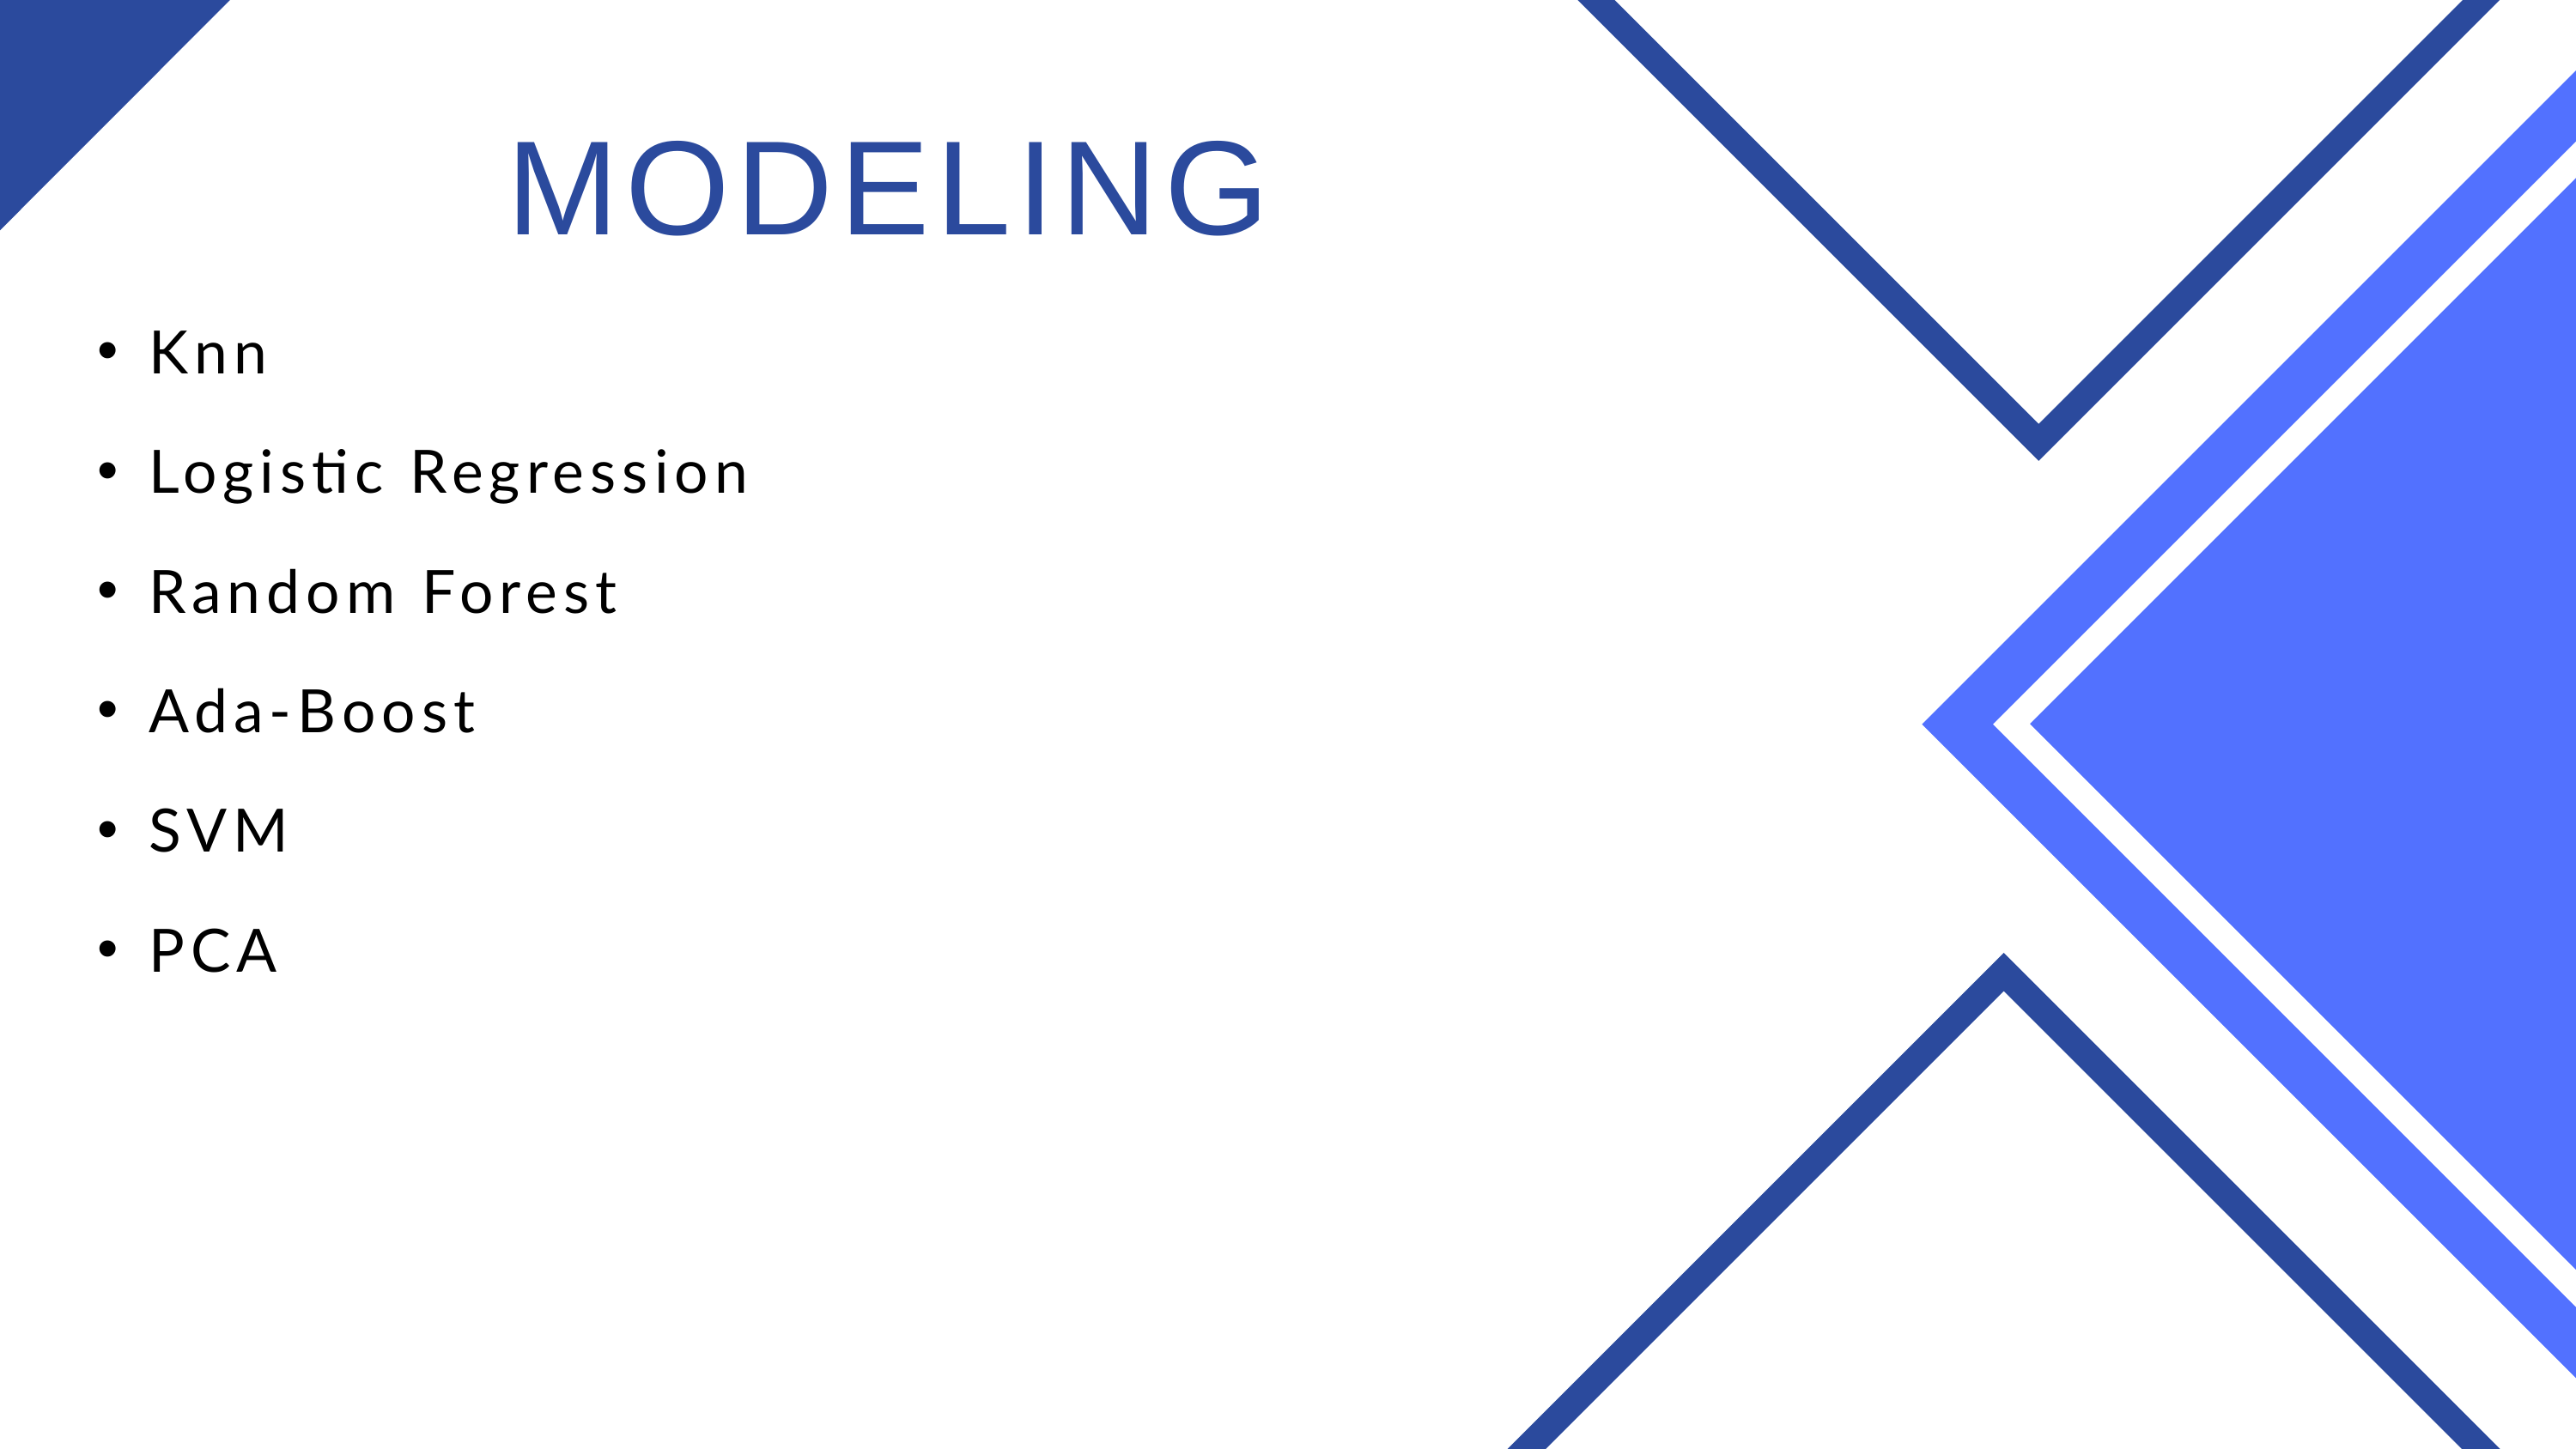

MODELING

Knn
Logistic Regression
Random Forest
Ada-Boost
SVM
PCA